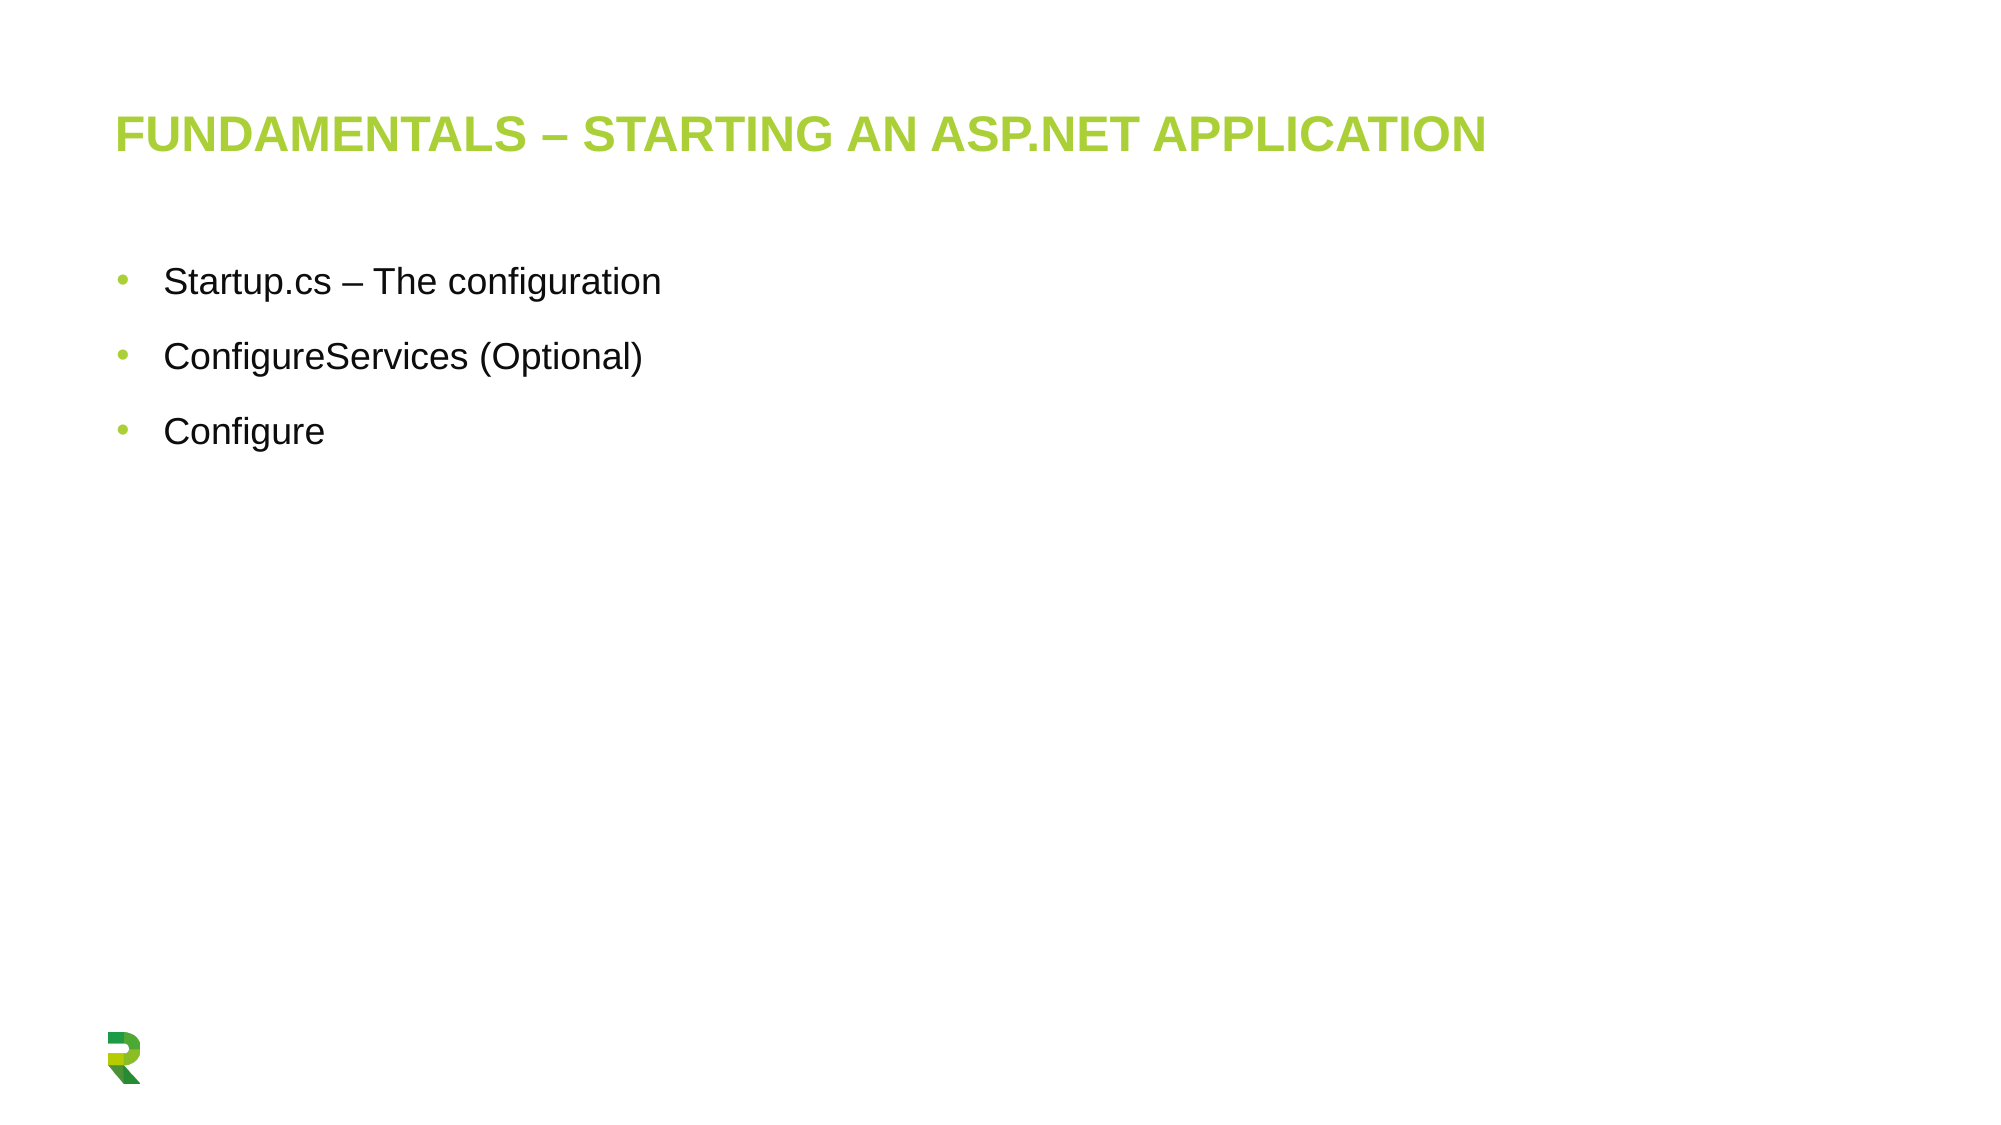

# Fundamentals – Starting an ASP.NET application
Startup.cs – The configuration
ConfigureServices (Optional)
Configure